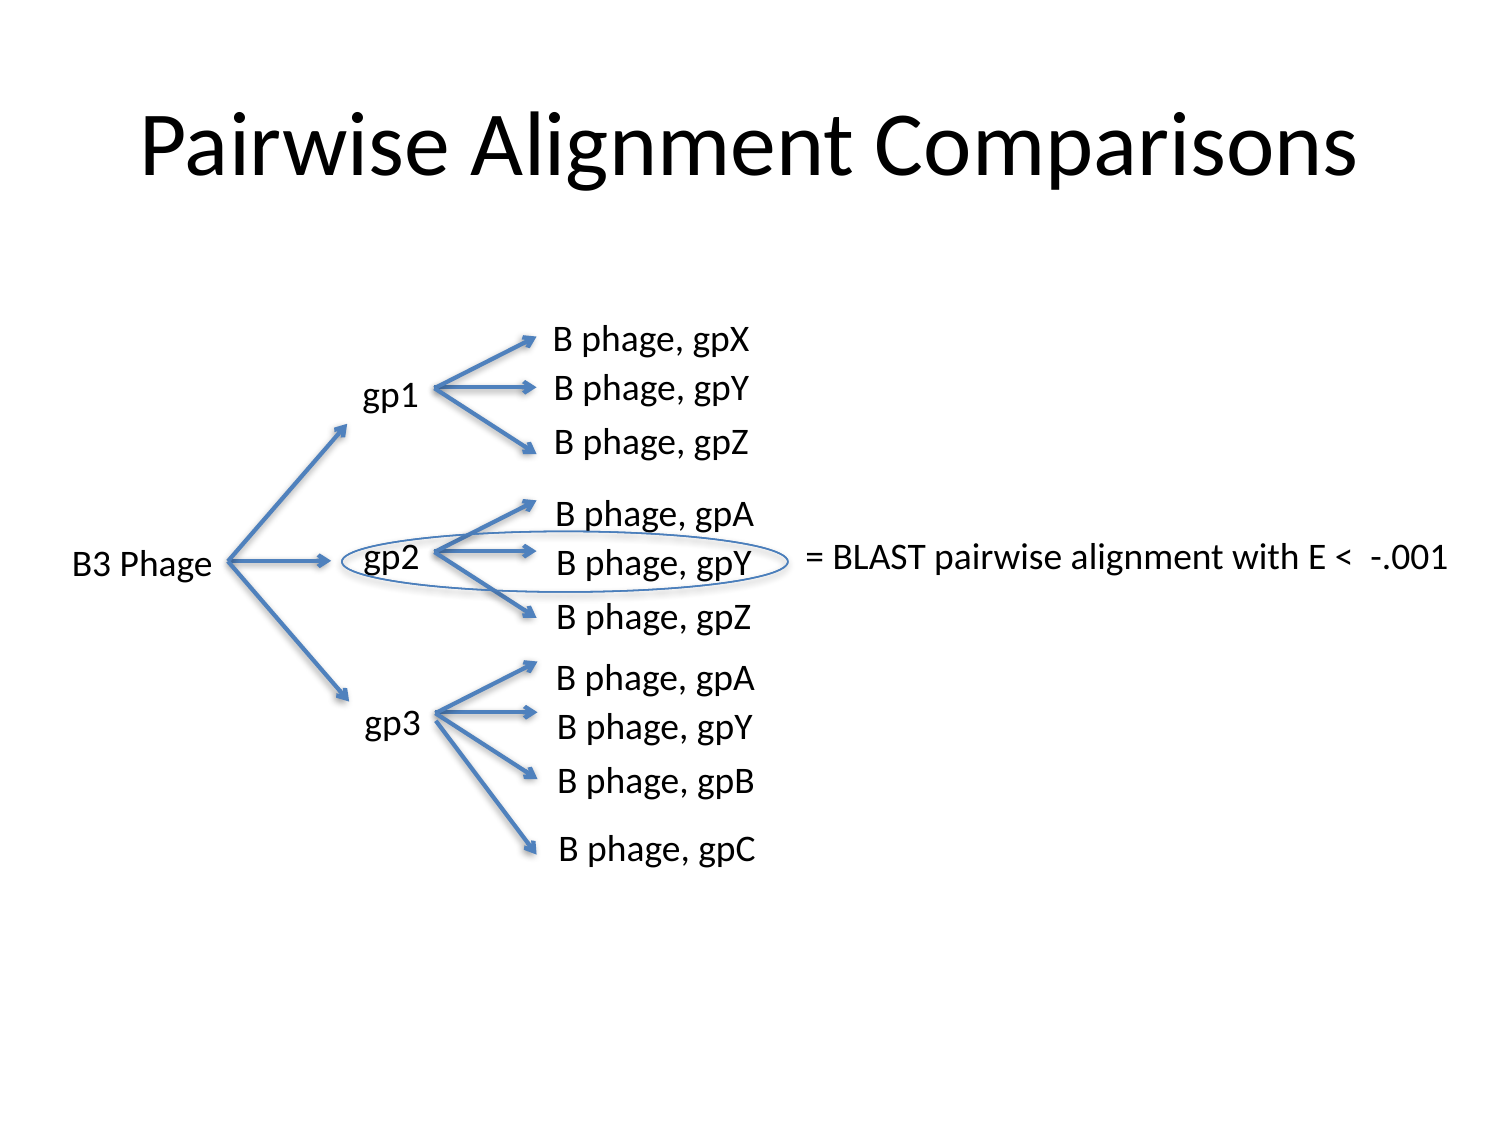

# Pairwise Alignment Comparisons
B phage, gpX
B phage, gpY
gp1
B phage, gpZ
B phage, gpA
= BLAST pairwise alignment with E <  -.001
gp2
B phage, gpY
B3 Phage

B phage, gpZ
B phage, gpA
gp3
B phage, gpY
B phage, gpB
B phage, gpC